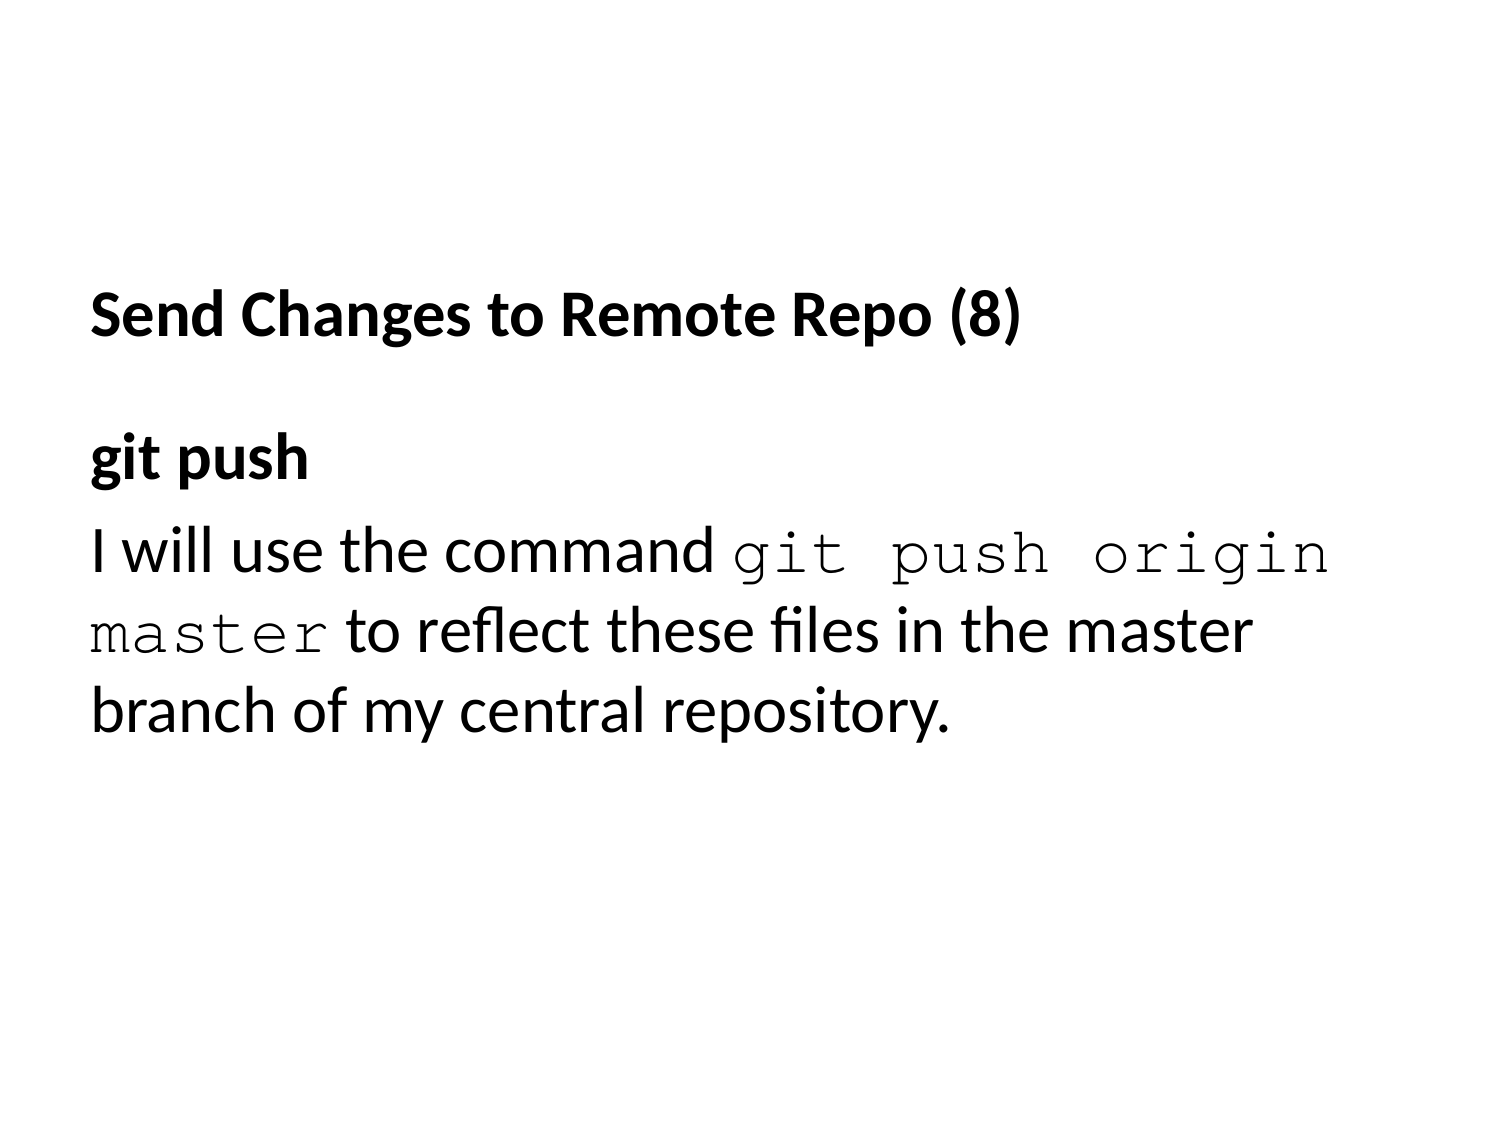

Send Changes to Remote Repo (8)
git push
I will use the command git push origin master to reflect these files in the master branch of my central repository.